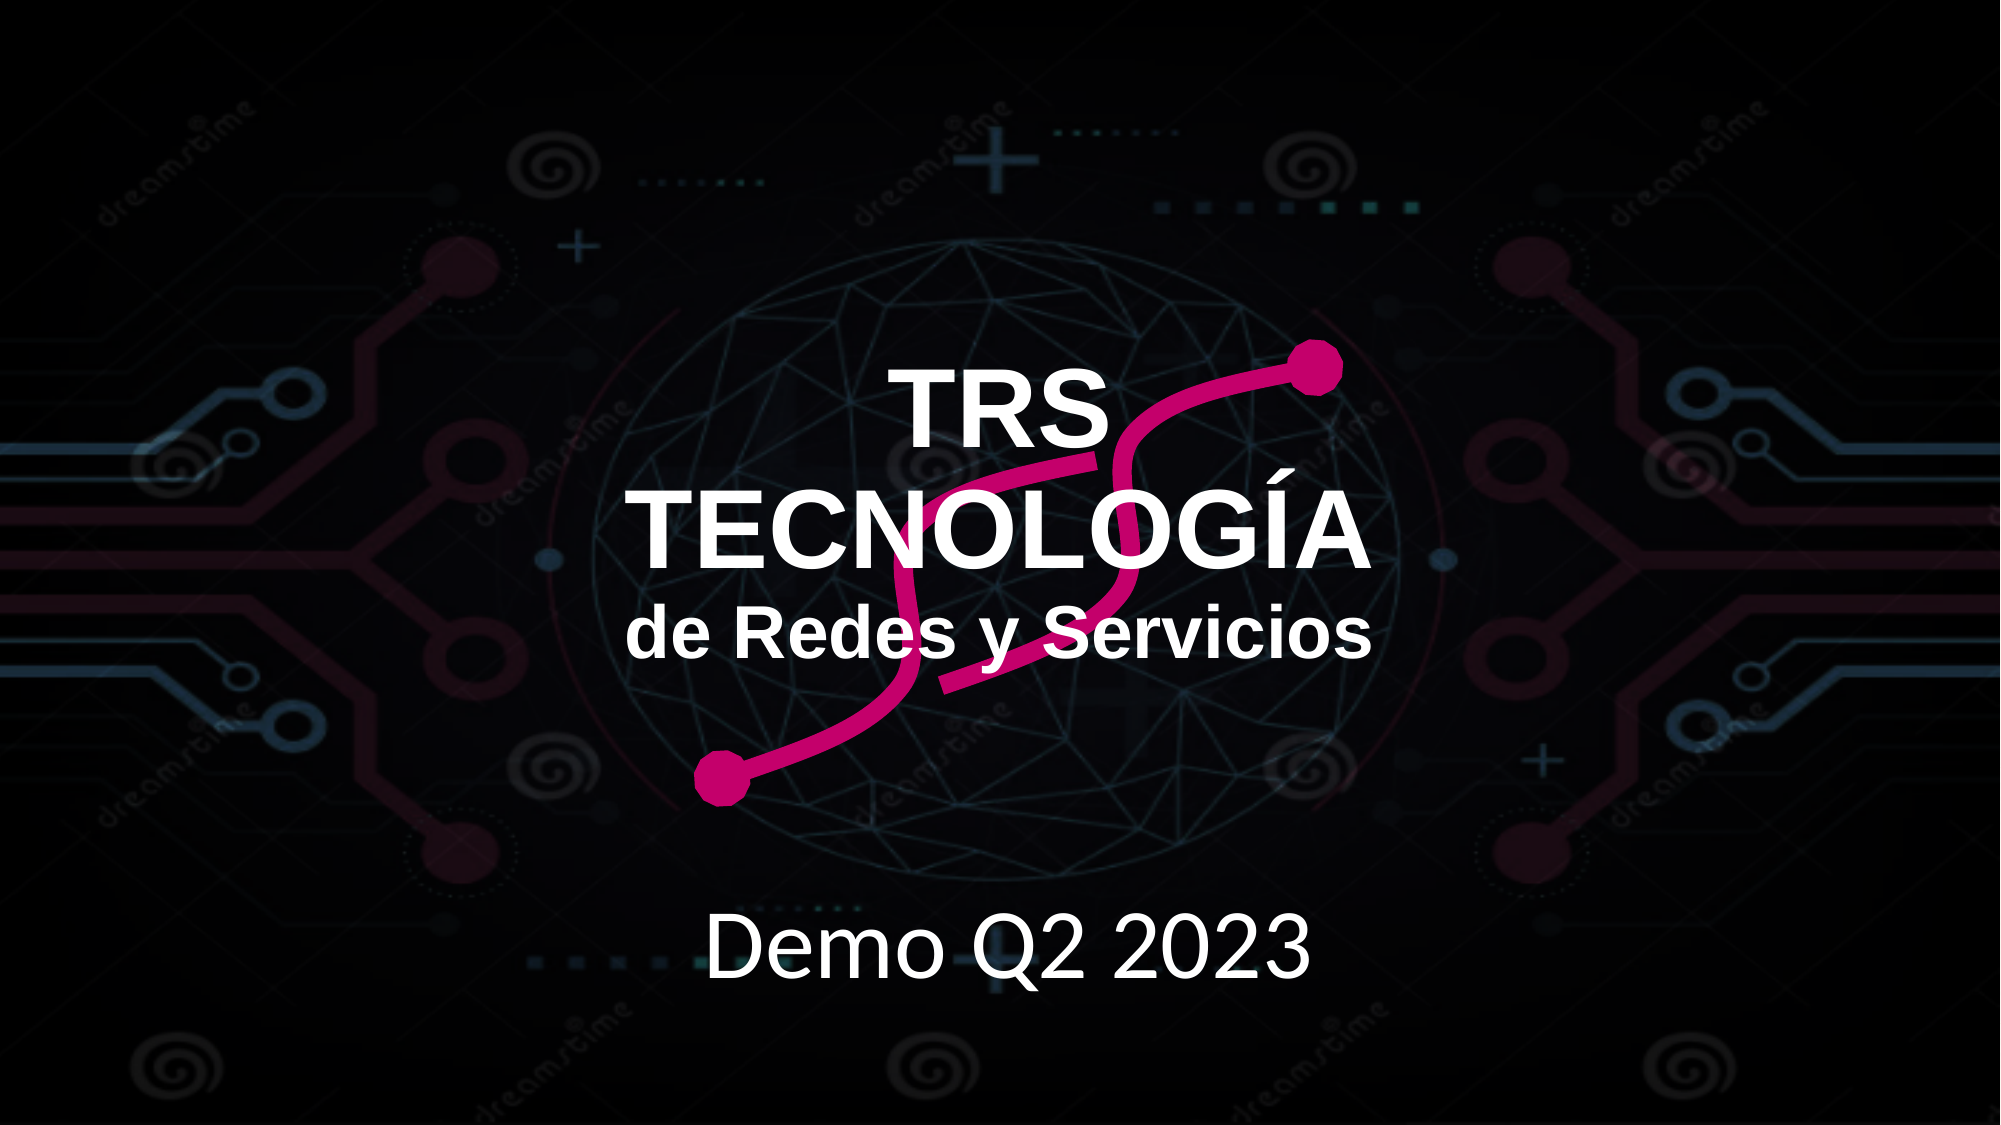

# TRS TECNOLOGÍA de Redes y Servicios

Demo Q2 2023